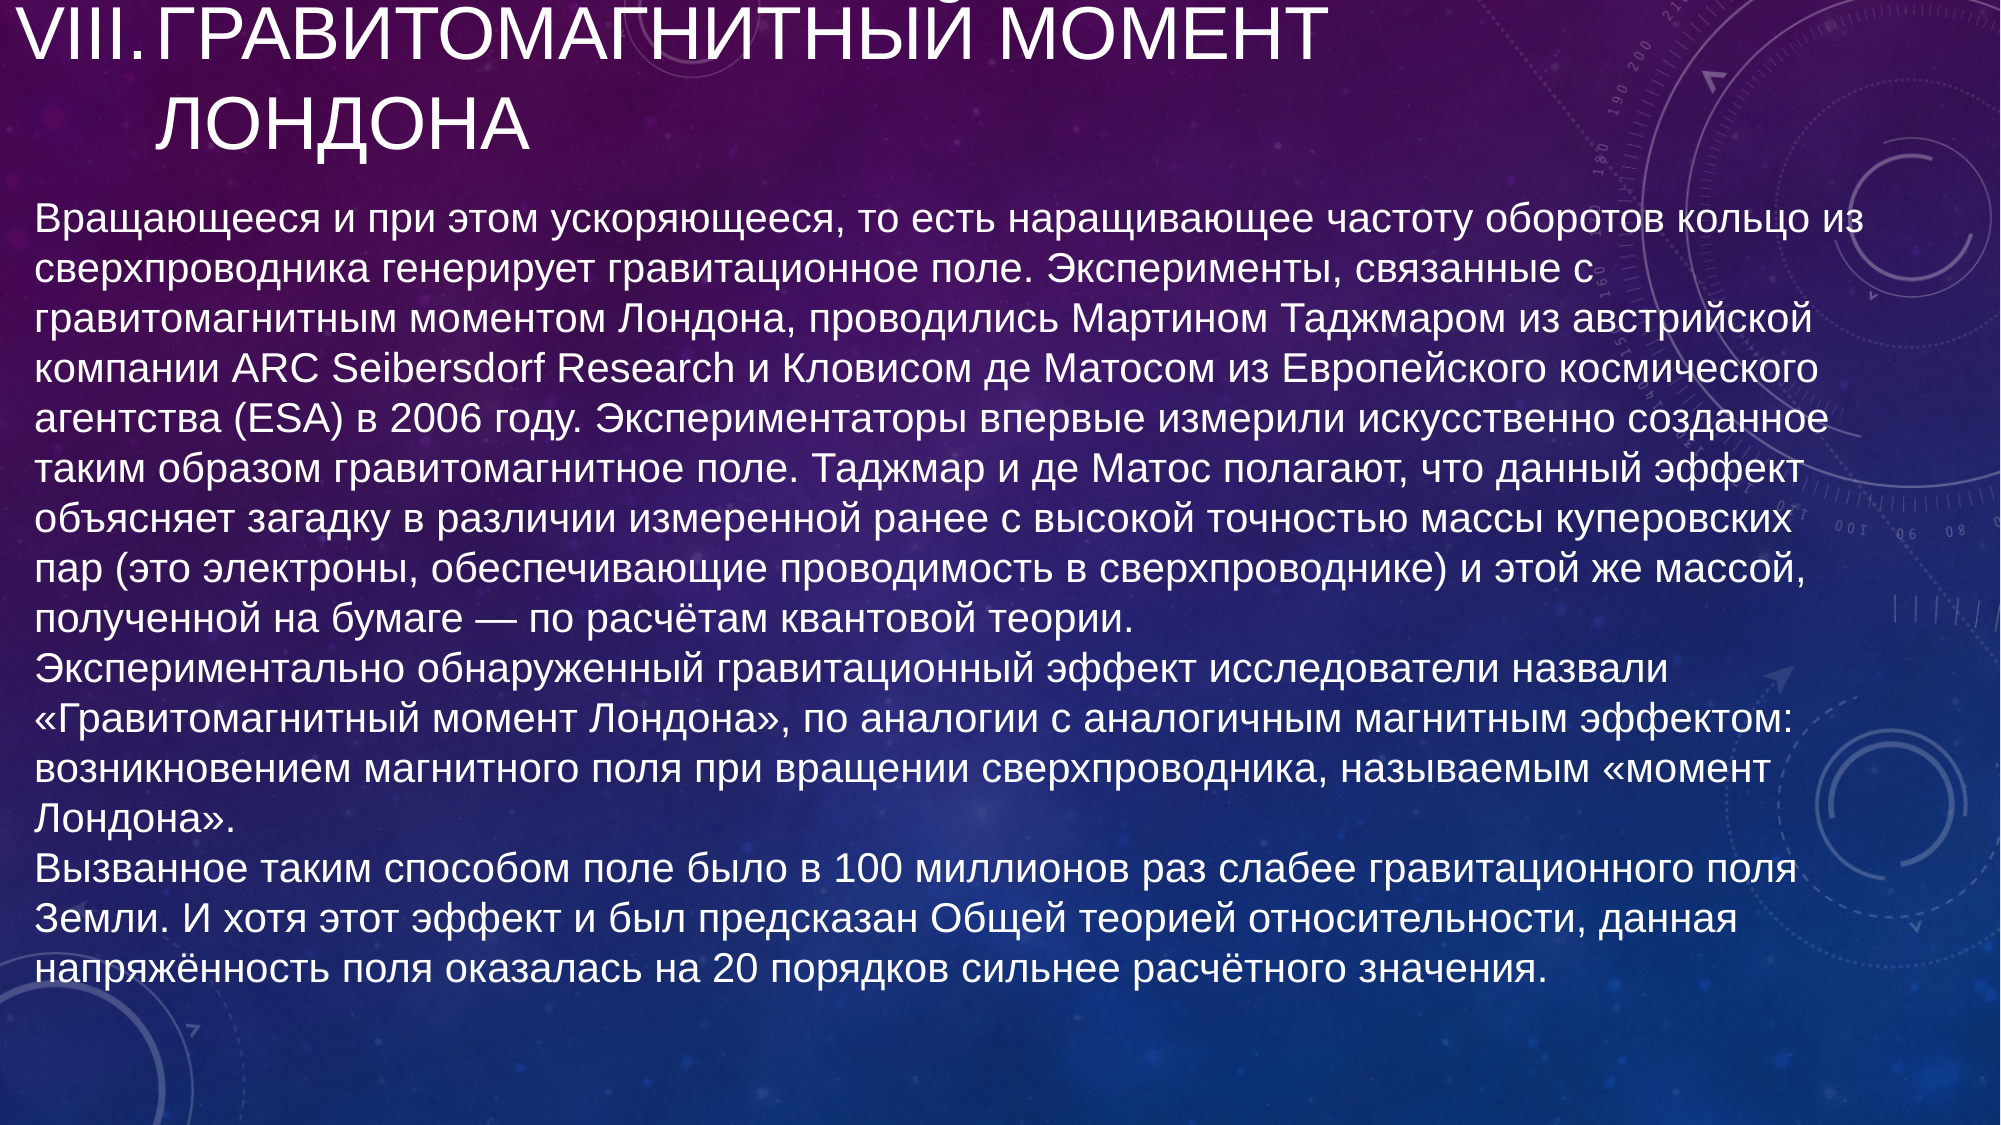

# Гравитомагнитный момент Лондона
Вращающееся и при этом ускоряющееся, то есть наращивающее частоту оборотов кольцо из сверхпроводника генерирует гравитационное поле. Эксперименты, связанные с гравитомагнитным моментом Лондона, проводились Мартином Таджмаром из австрийской компании ARC Seibersdorf Research и Кловисом де Матосом из Европейского космического агентства (ESA) в 2006 году. Экспериментаторы впервые измерили искусственно созданное таким образом гравитомагнитное поле. Таджмар и де Матос полагают, что данный эффект объясняет загадку в различии измеренной ранее с высокой точностью массы куперовских пар (это электроны, обеспечивающие проводимость в сверхпроводнике) и этой же массой, полученной на бумаге — по расчётам квантовой теории.
Экспериментально обнаруженный гравитационный эффект исследователи назвали «Гравитомагнитный момент Лондона», по аналогии с аналогичным магнитным эффектом: возникновением магнитного поля при вращении сверхпроводника, называемым «момент Лондона».
Вызванное таким способом поле было в 100 миллионов раз слабее гравитационного поля Земли. И хотя этот эффект и был предсказан Общей теорией относительности, данная напряжённость поля оказалась на 20 порядков сильнее расчётного значения.